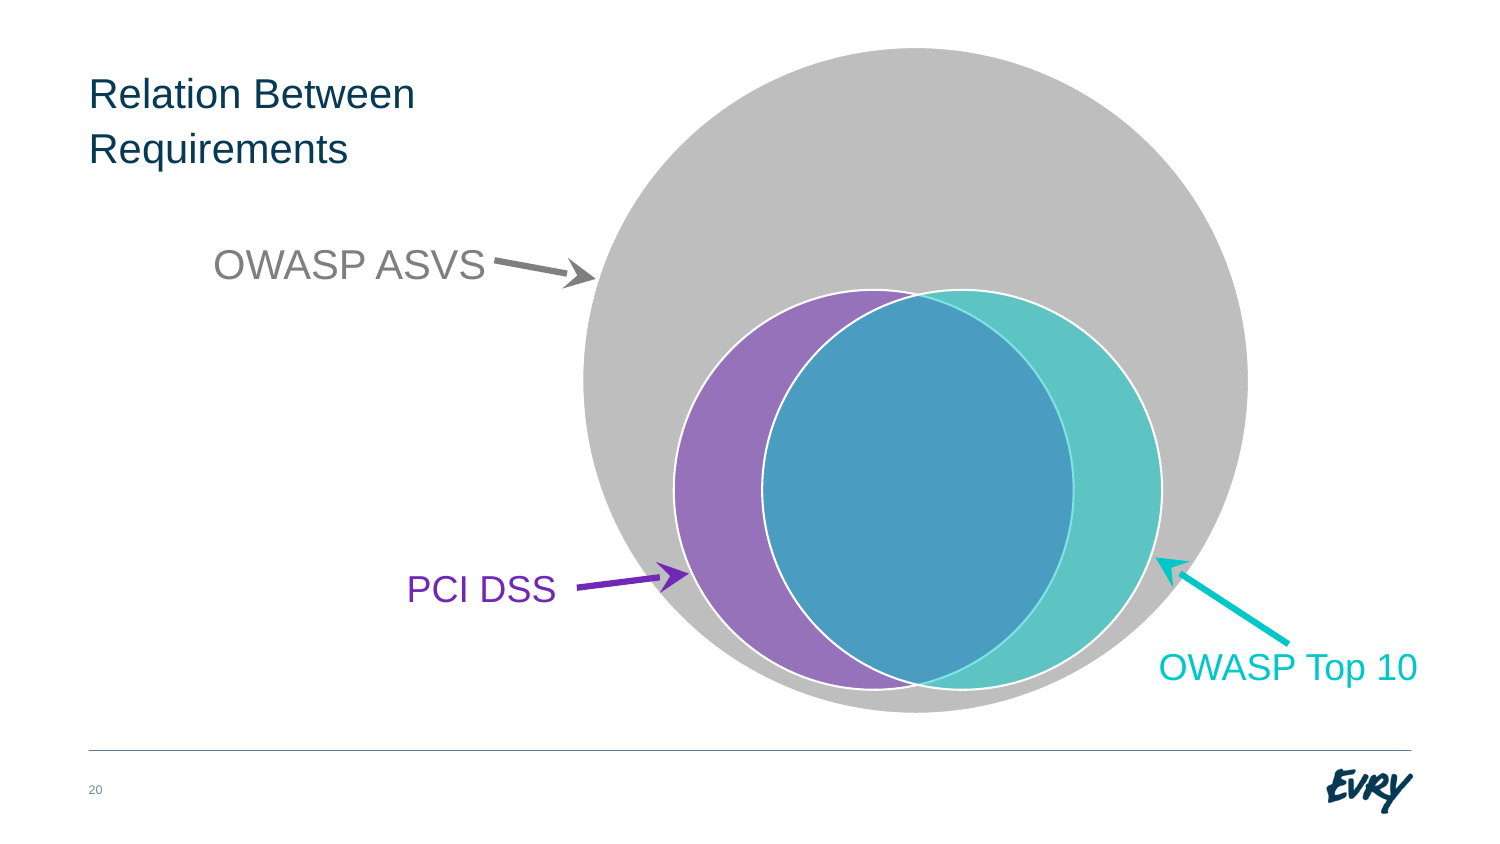

# Relation Between Requirements

OWASP ASVS

PCI DSS
OWASP Top 10
20